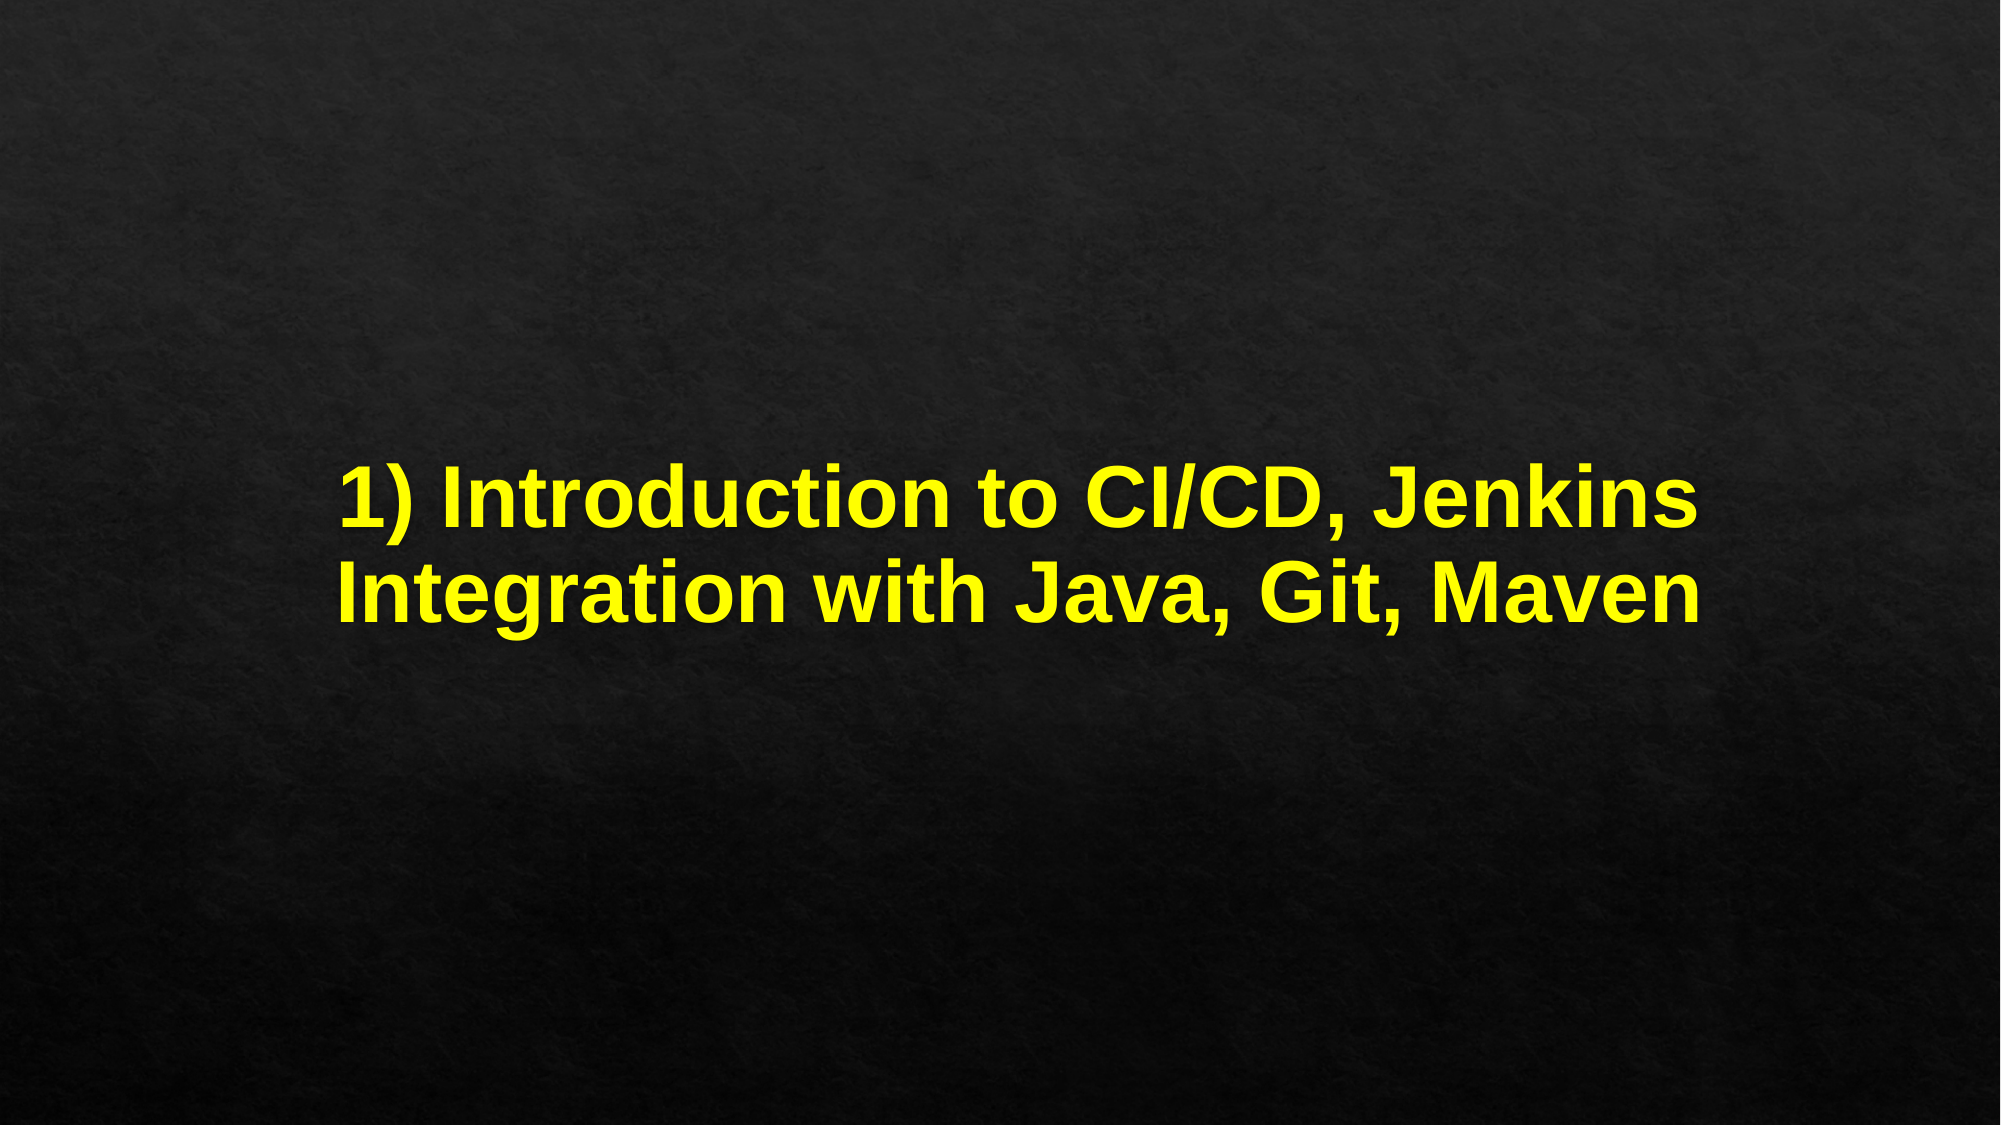

# 1) Introduction to CI/CD, Jenkins Integration with Java, Git, Maven